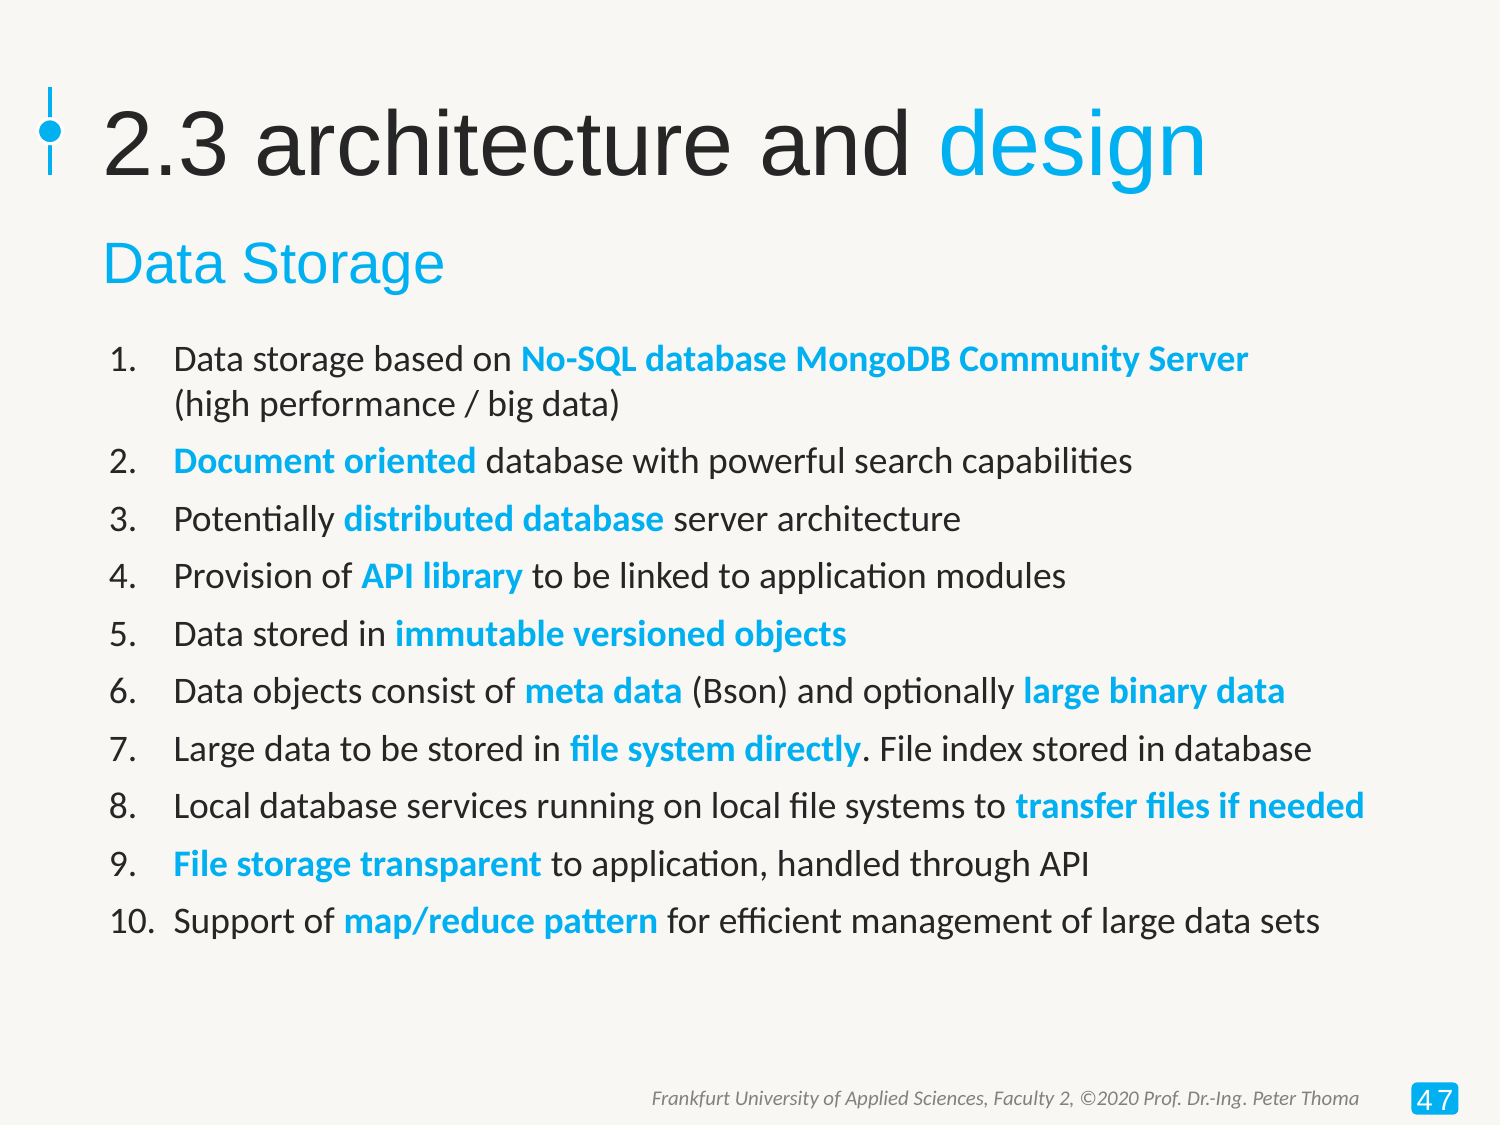

2.3 architecture and design
Data Storage

 Data storage based on No-SQL database MongoDB Community Server
 (high performance / big data)
 Document oriented database with powerful search capabilities
 Potentially distributed database server architecture
 Provision of API library to be linked to application modules
 Data stored in immutable versioned objects
 Data objects consist of meta data (Bson) and optionally large binary data
 Large data to be stored in file system directly. File index stored in database
 Local database services running on local file systems to transfer files if needed
 File storage transparent to application, handled through API
 Support of map/reduce pattern for efficient management of large data sets